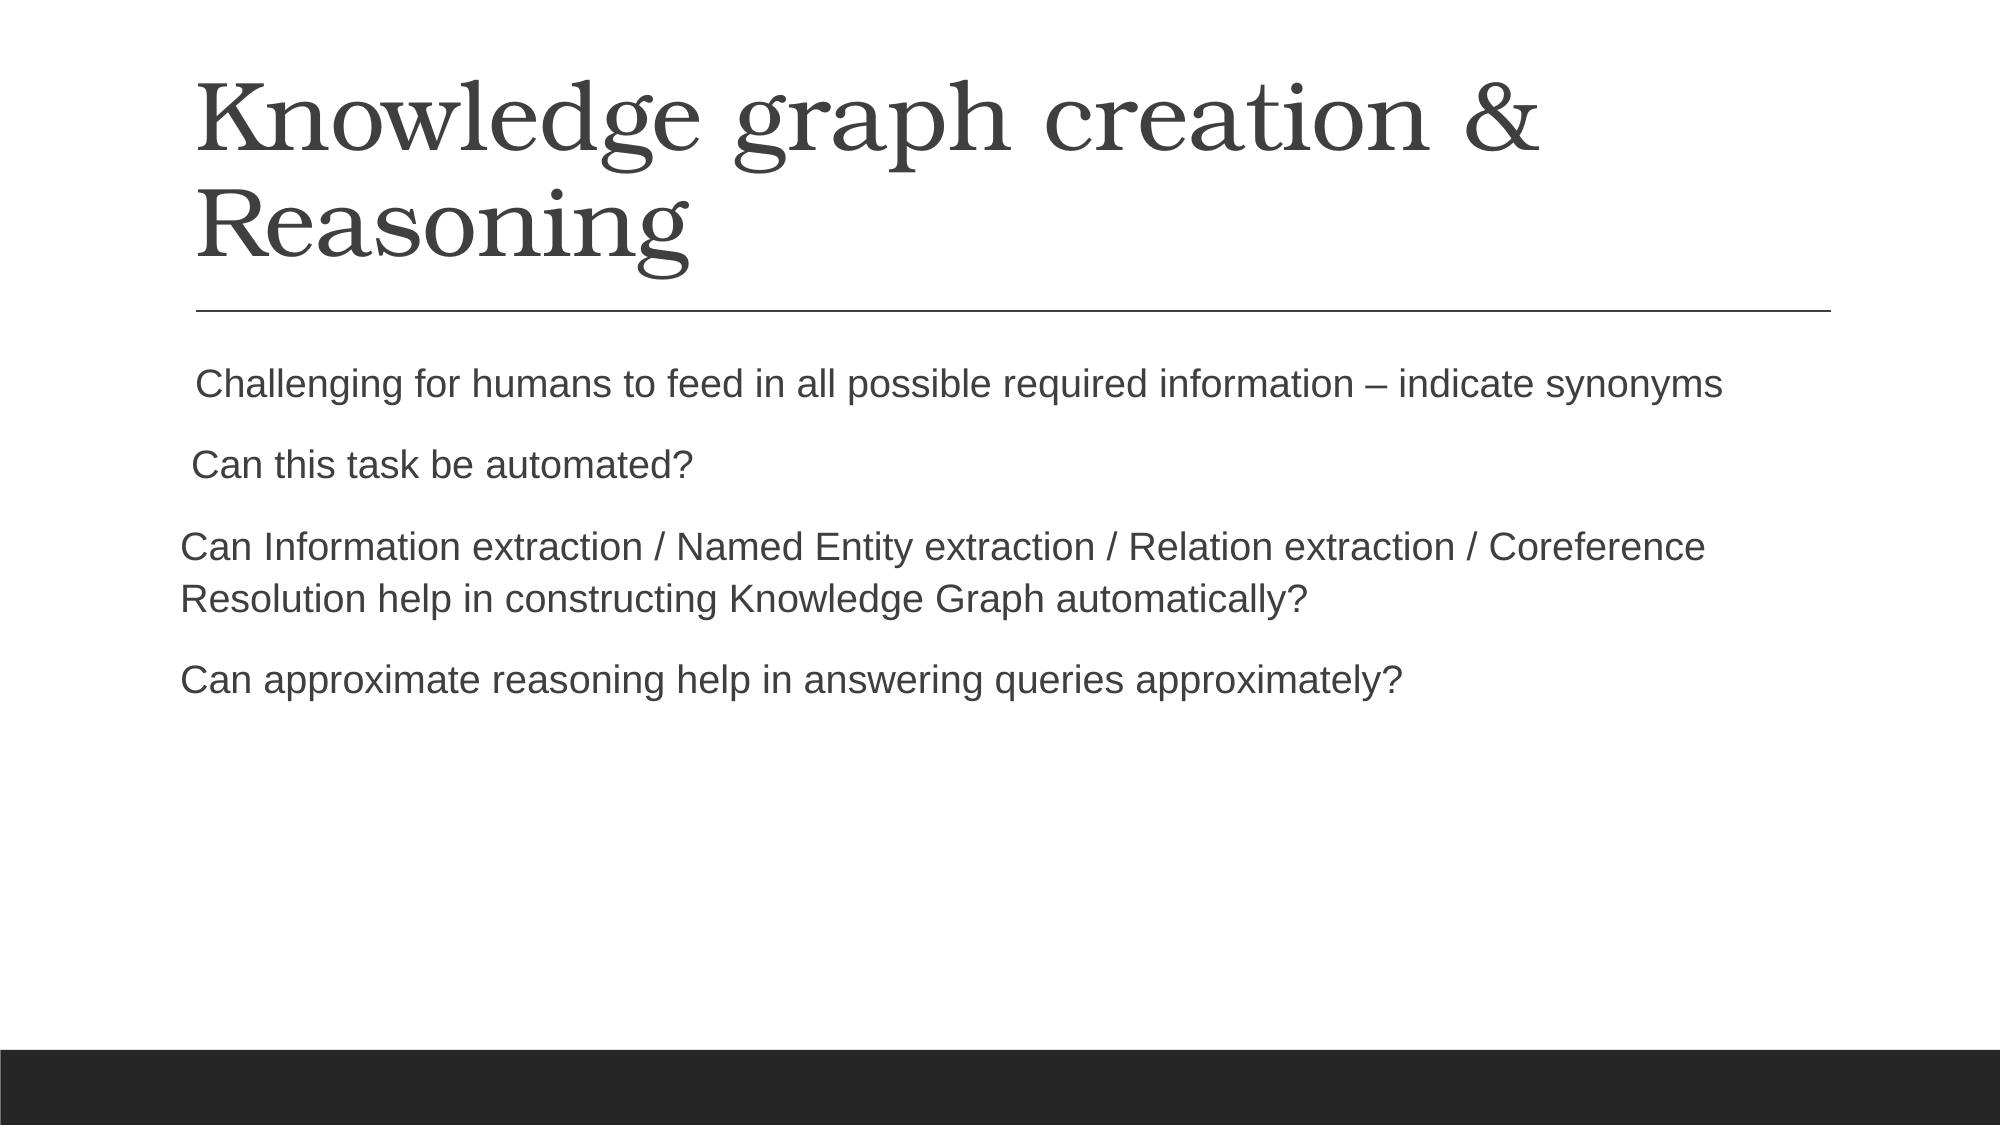

# Knowledge graph creation & Reasoning
Challenging for humans to feed in all possible required information – indicate synonyms
 Can this task be automated?
Can Information extraction / Named Entity extraction / Relation extraction / Coreference Resolution help in constructing Knowledge Graph automatically?
Can approximate reasoning help in answering queries approximately?